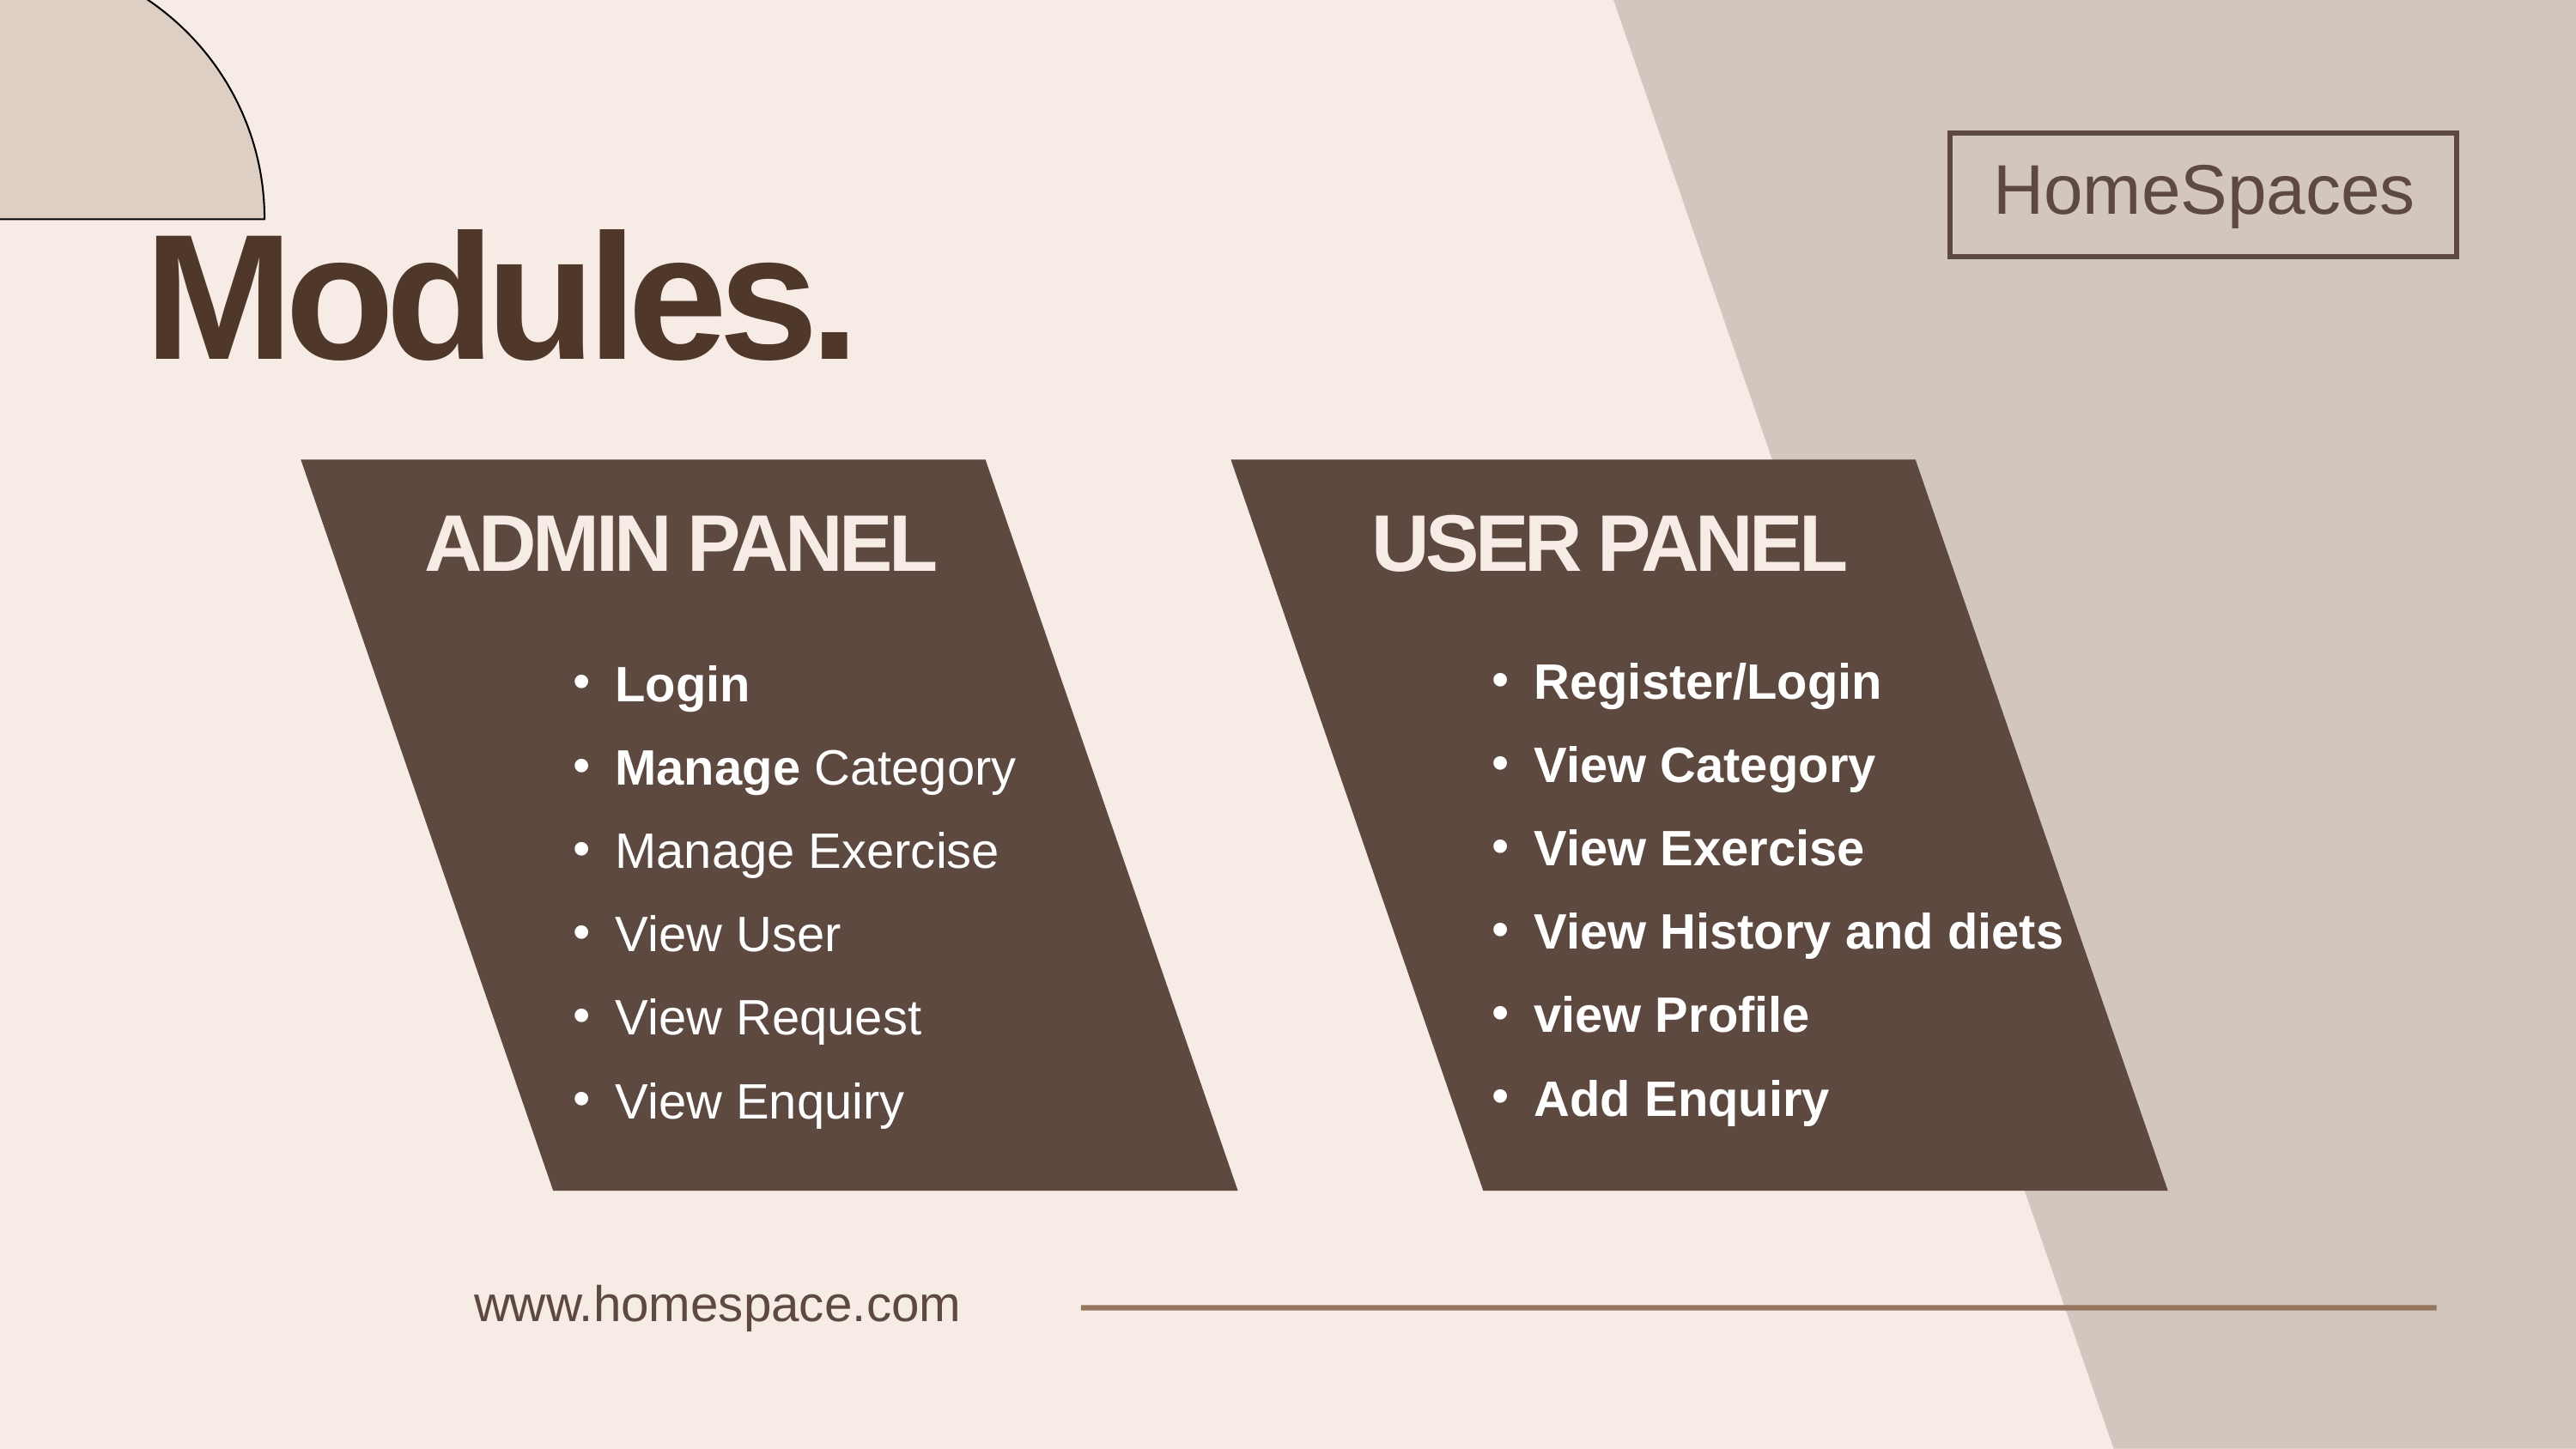

HomeSpaces
Modules.

ADMIN PANEL
USER PANEL
Register/Login
View Category
View Exercise
View History and diets
view Profile
Add Enquiry
Login
Manage Category
Manage Exercise
View User
View Request
View Enquiry
www.homespace.com